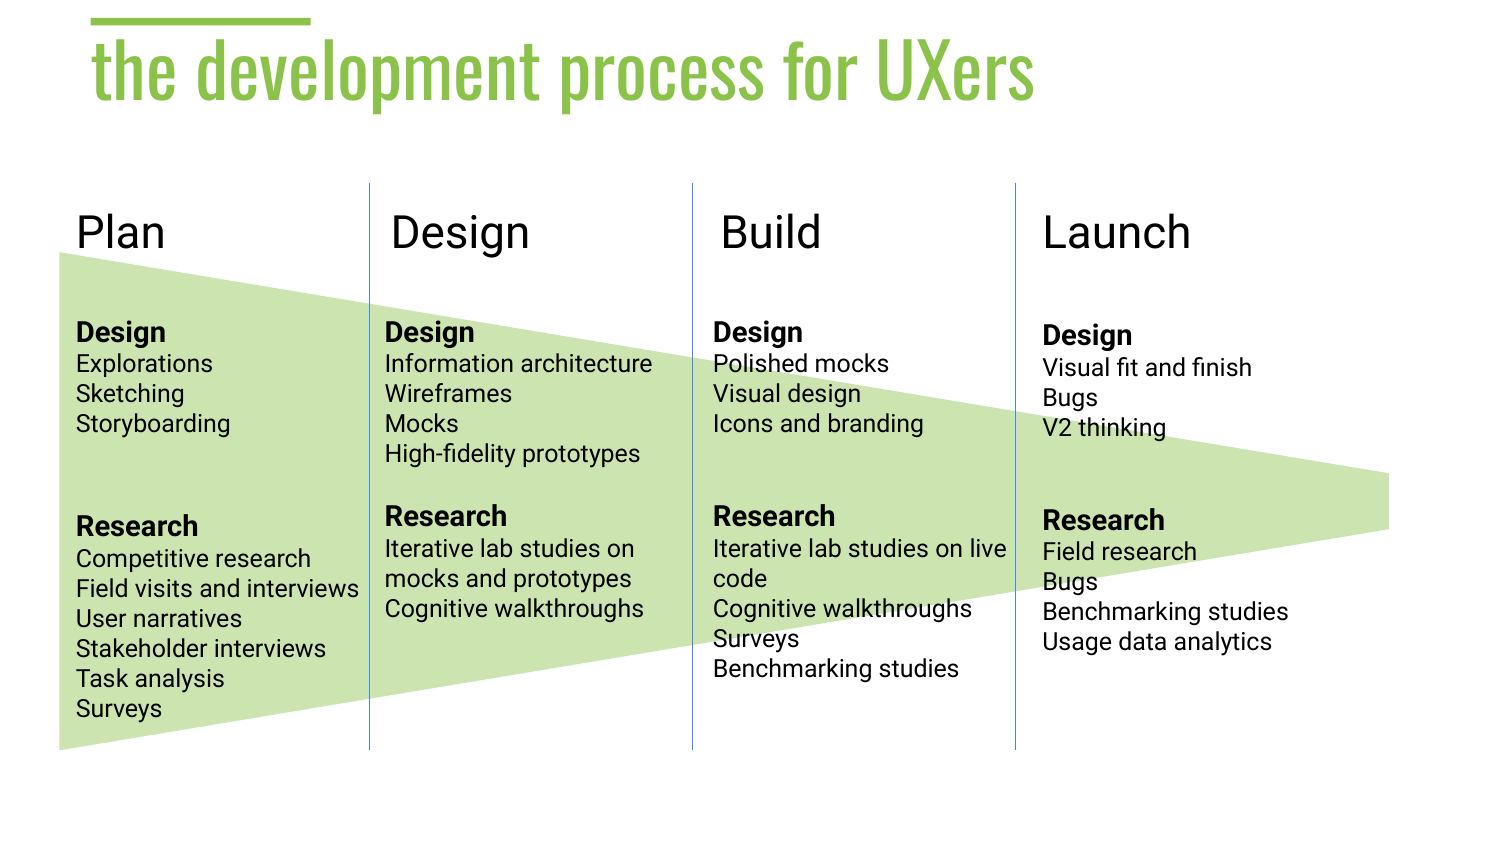

the development process for UXers
Plan
Design
Build
Launch
Design
Explorations
Sketching
Storyboarding

Research
Competitive research
Field visits and interviews
User narratives
Stakeholder interviews
Task analysis
Surveys

Design
Information architecture
Wireframes
Mocks
High-fidelity prototypes

Research
Iterative lab studies on mocks and prototypes
Cognitive walkthroughs

Design
Polished mocks
Visual design
Icons and branding

Research
Iterative lab studies on live code
Cognitive walkthroughs
Surveys
Benchmarking studies

Design
Visual fit and finish
Bugs
V2 thinking

Research
Field research
Bugs
Benchmarking studies
Usage data analytics